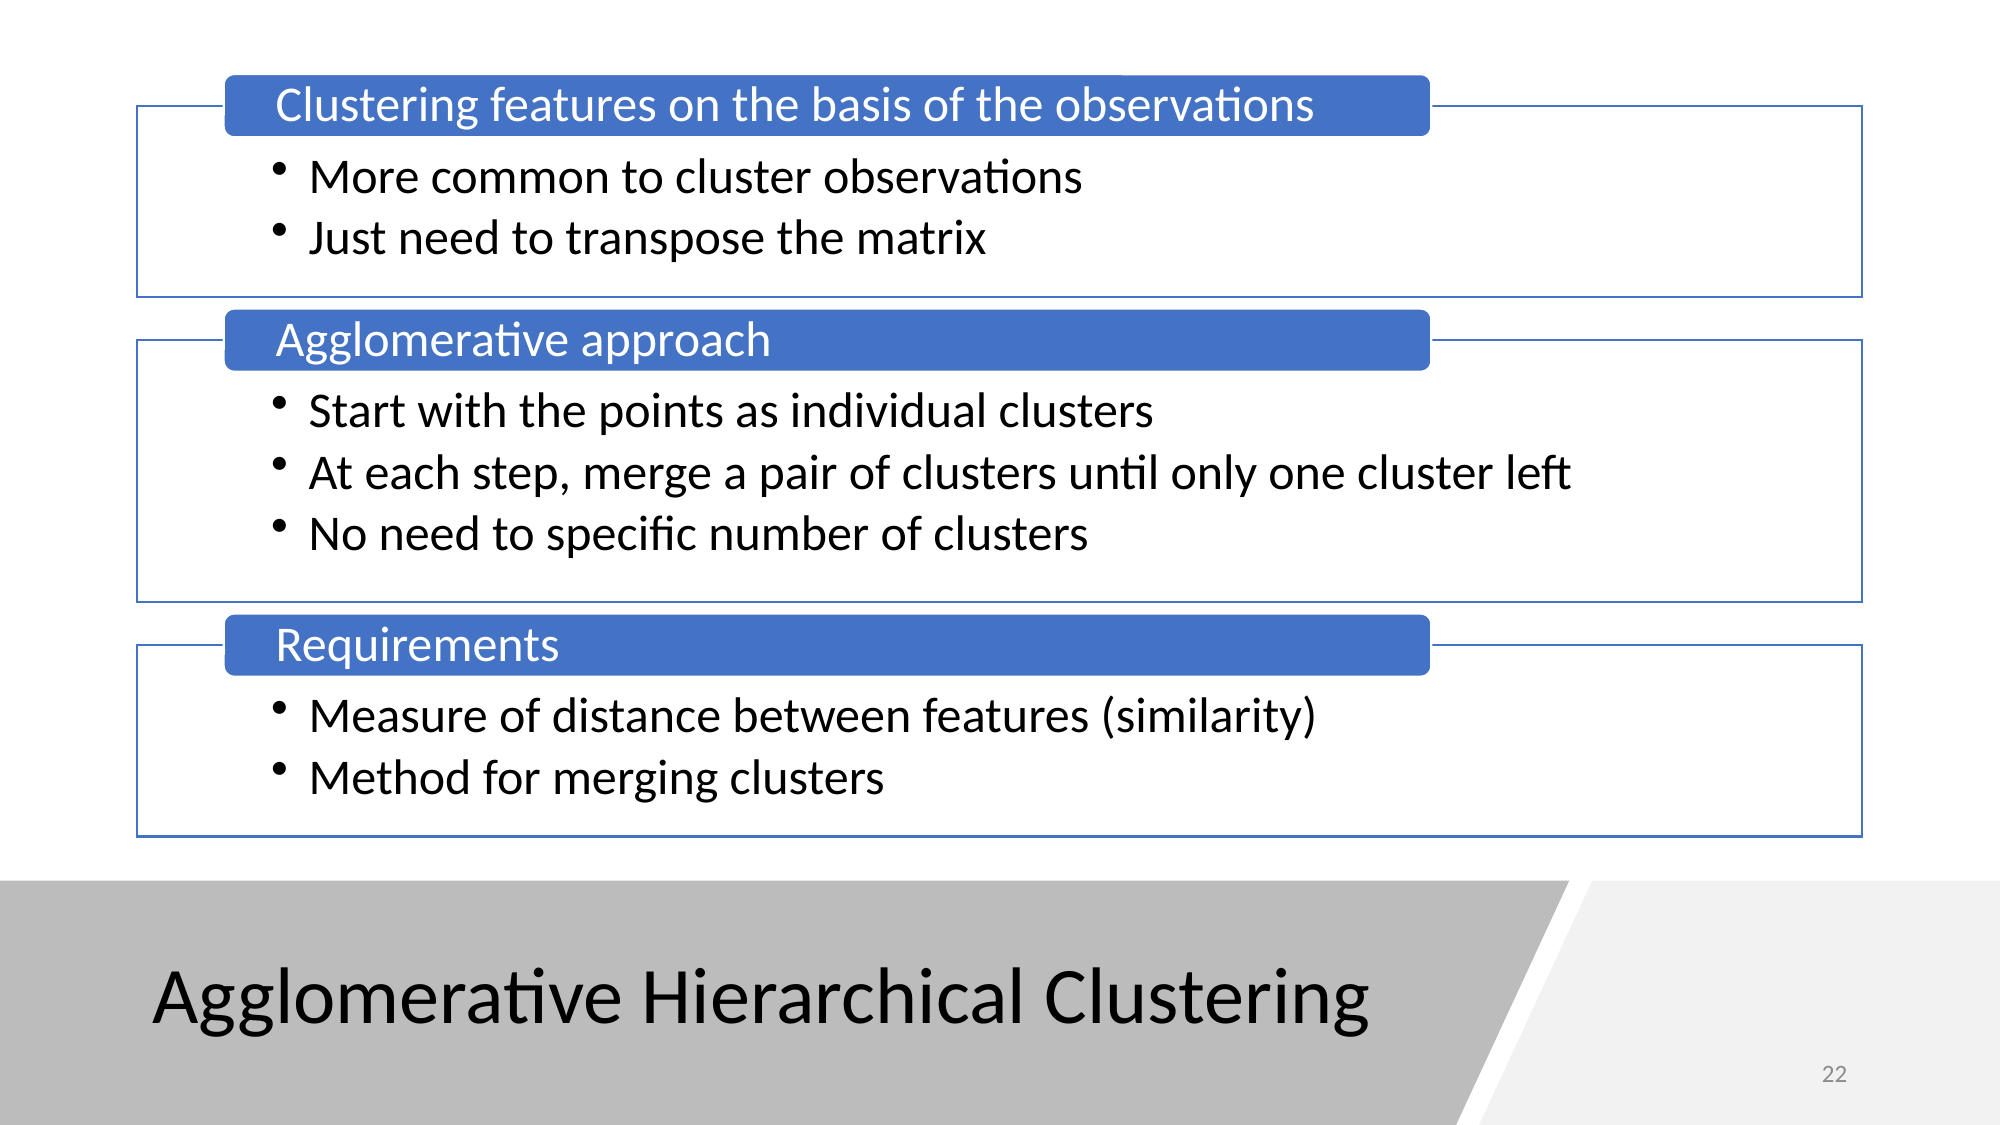

More common to cluster observations
Just need to transpose the matrix
Clustering features on the basis of the observations
Start with the points as individual clusters
At each step, merge a pair of clusters until only one cluster left
No need to specific number of clusters
Agglomerative approach
Measure of distance between features (similarity)
Method for merging clusters
Requirements

# Agglomerative Hierarchical Clustering
22